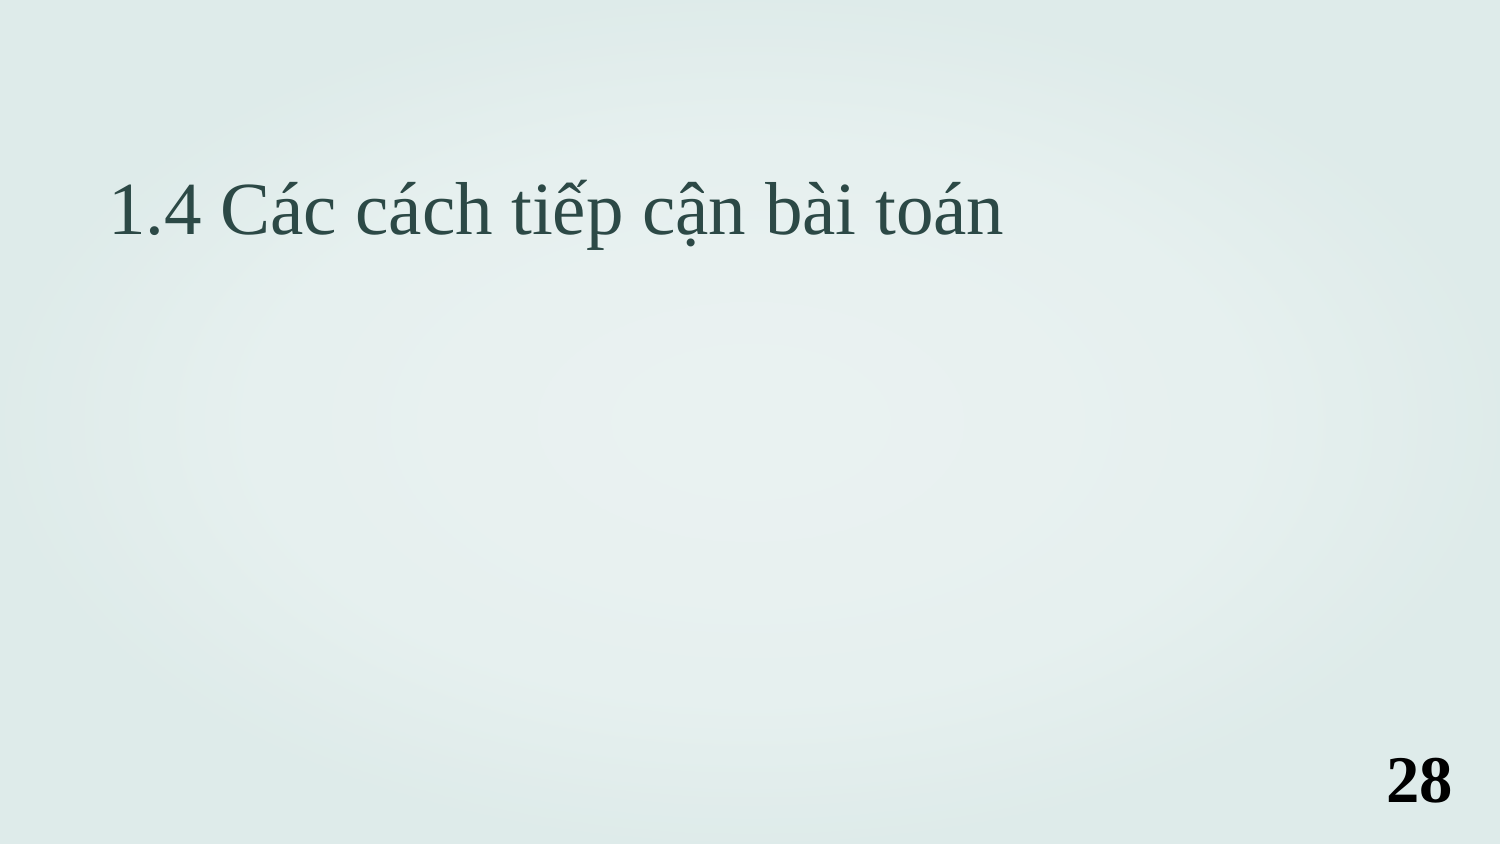

1.4 Các cách tiếp cận bài toán
28